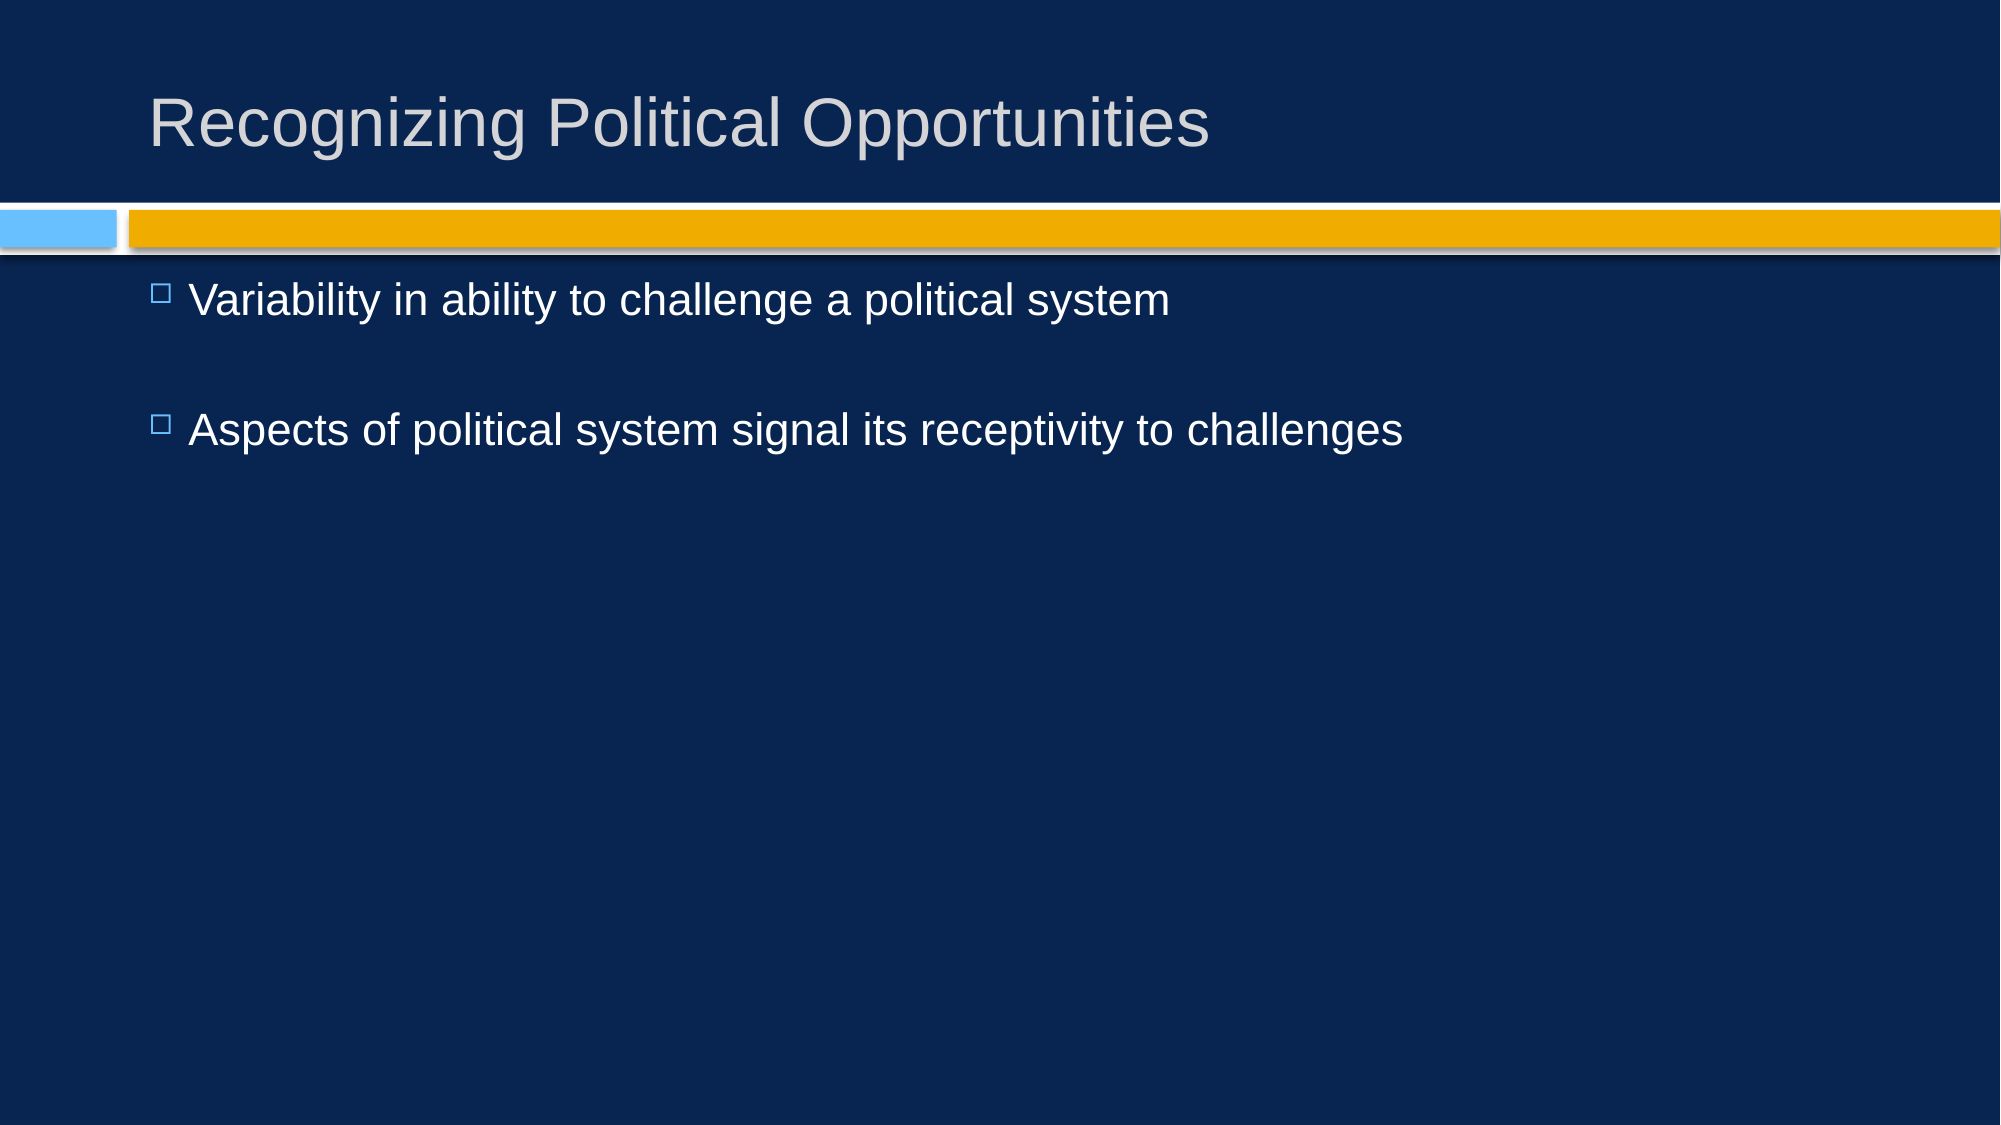

# Recognizing Political Opportunities
Variability in ability to challenge a political system

Aspects of political system signal its receptivity to challenges